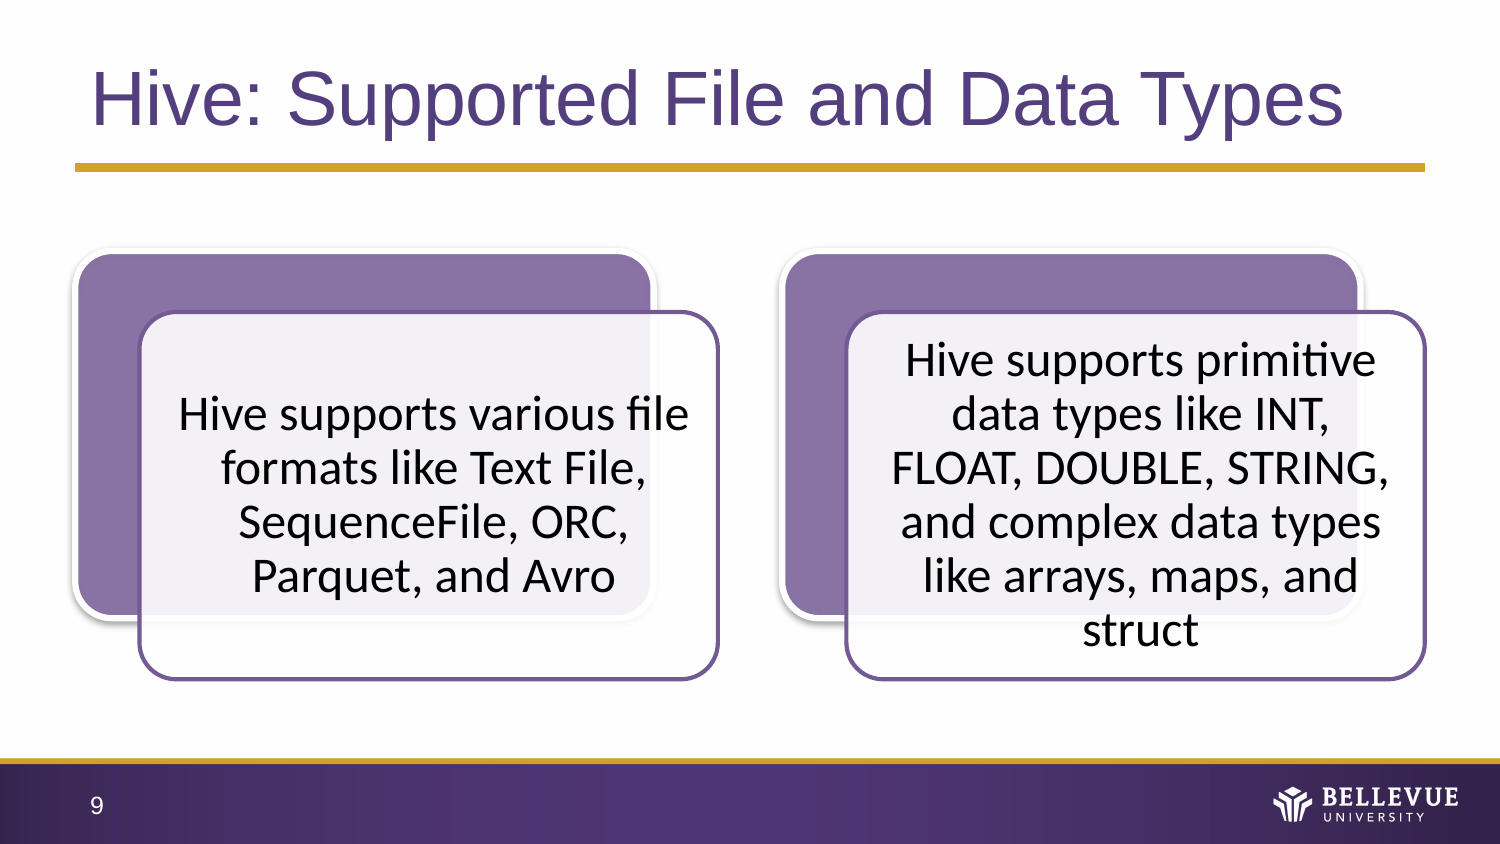

# Hive: Supported File and Data Types
Hive supports various file formats like Text File, SequenceFile, ORC, Parquet, and Avro
Hive supports primitive data types like INT, FLOAT, DOUBLE, STRING, and complex data types like arrays, maps, and struct